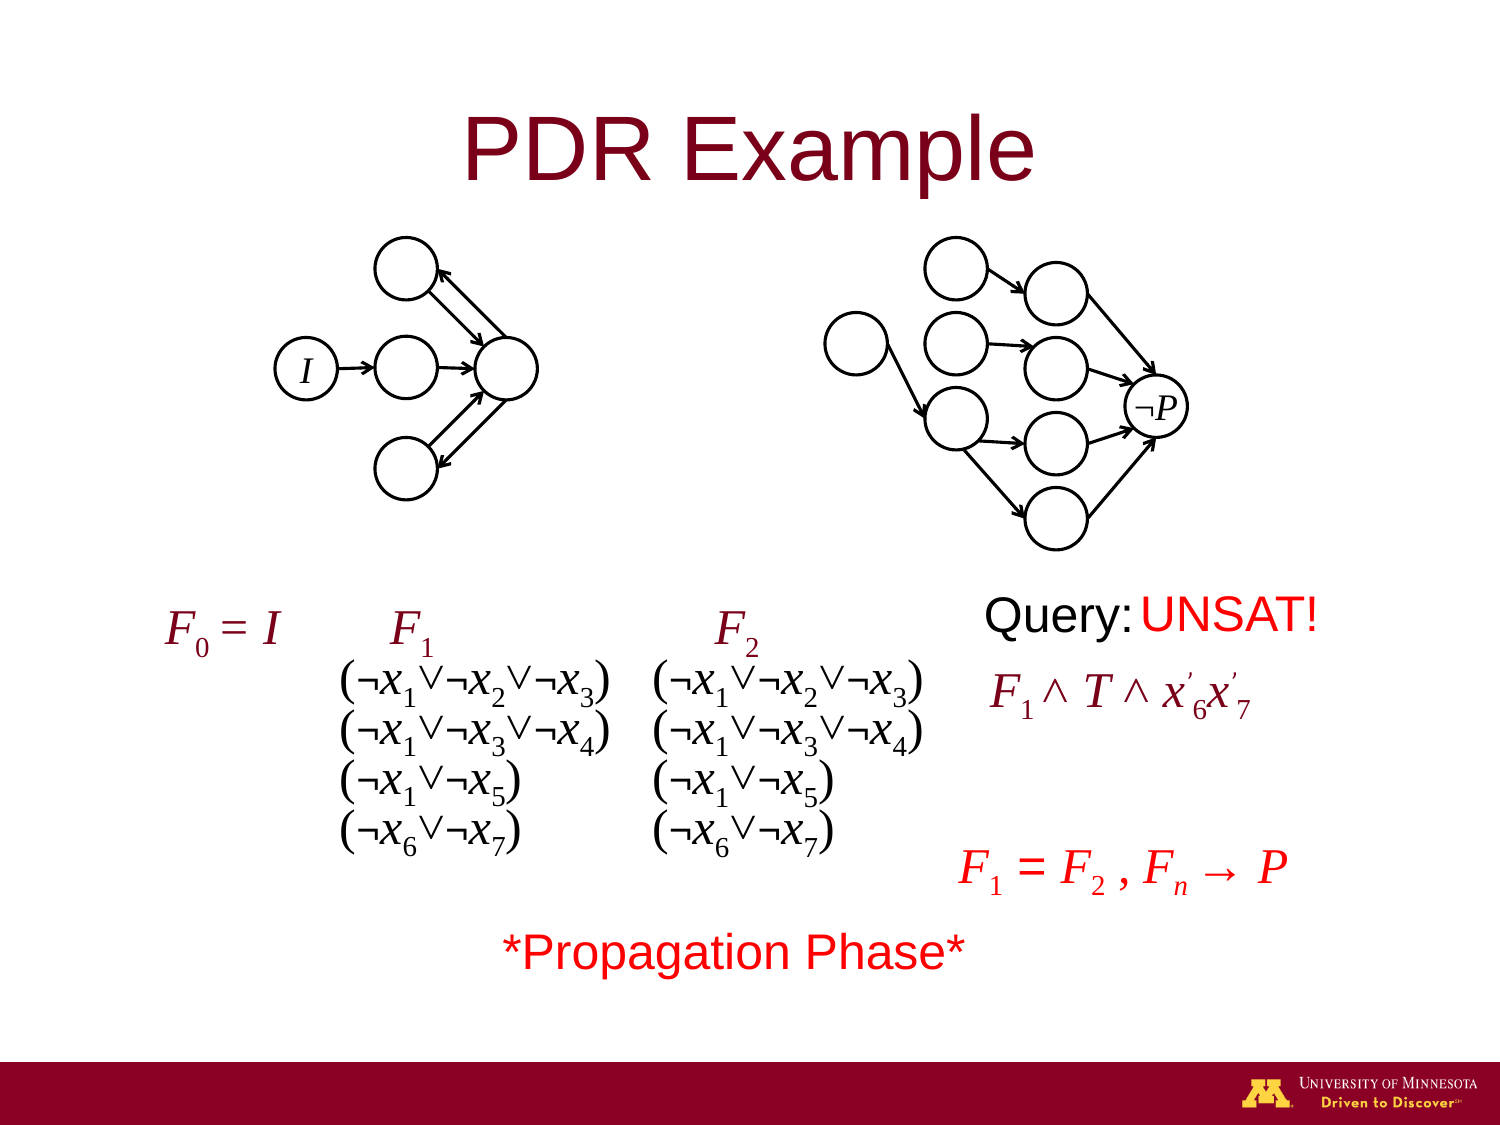

# PDR Example

I

¬P

UNSAT!
Query:
F0 = I
F1
F2
(¬x1˅¬x2˅¬x3)
(¬x1˅¬x2˅¬x3)
F1 ˄ T ˄ x’6x’7
(¬x1˅¬x3˅¬x4)
(¬x1˅¬x3˅¬x4)
(¬x1˅¬x5)
(¬x1˅¬x5)
(¬x6˅¬x7)
(¬x6˅¬x7)
F1 = F2 , Fn → P
*Propagation Phase*